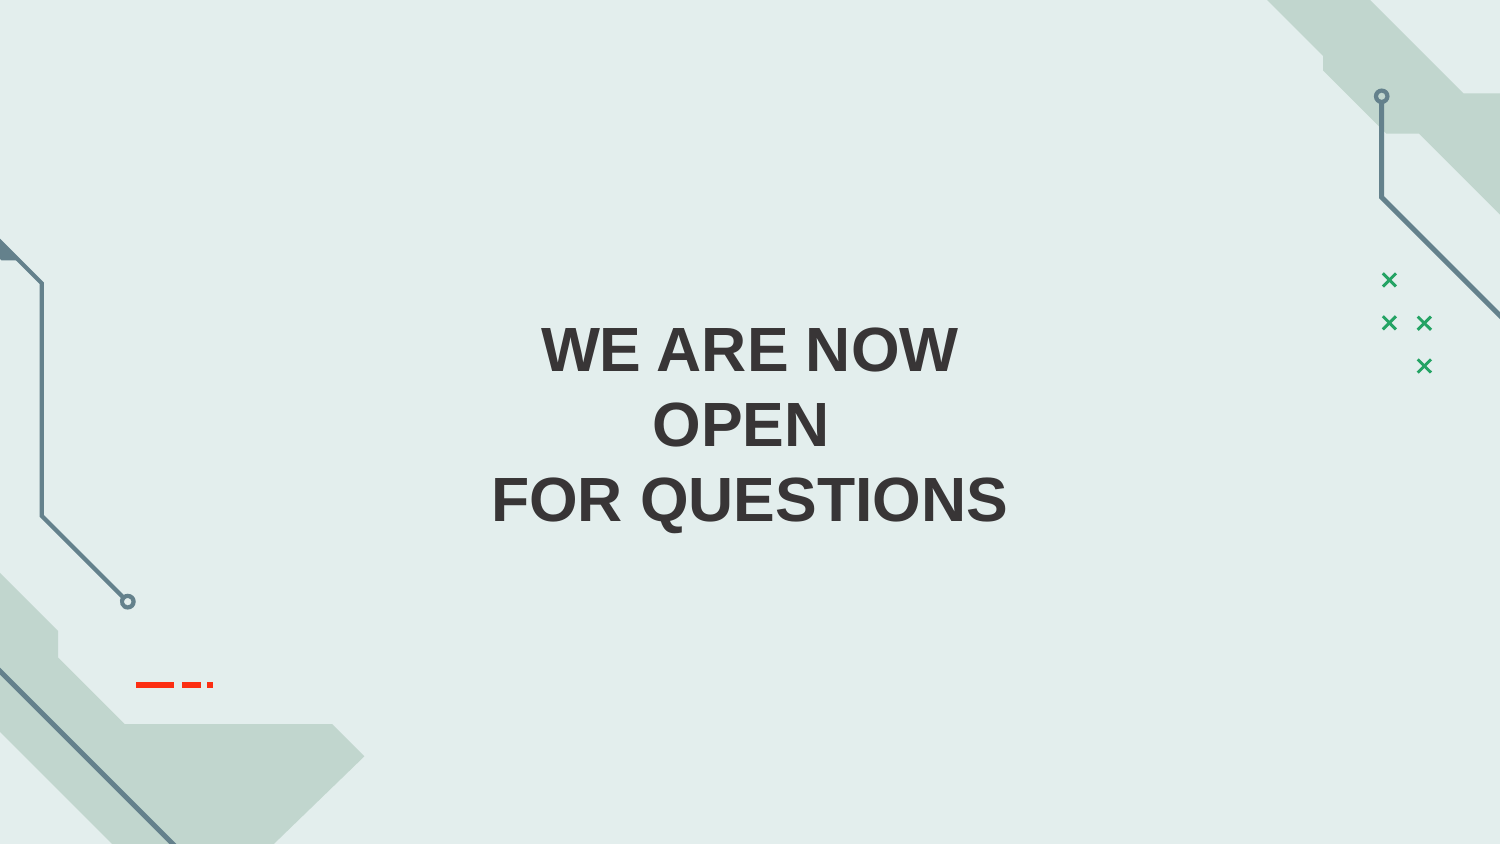

# WE ARE NOW OPEN
FOR QUESTIONS